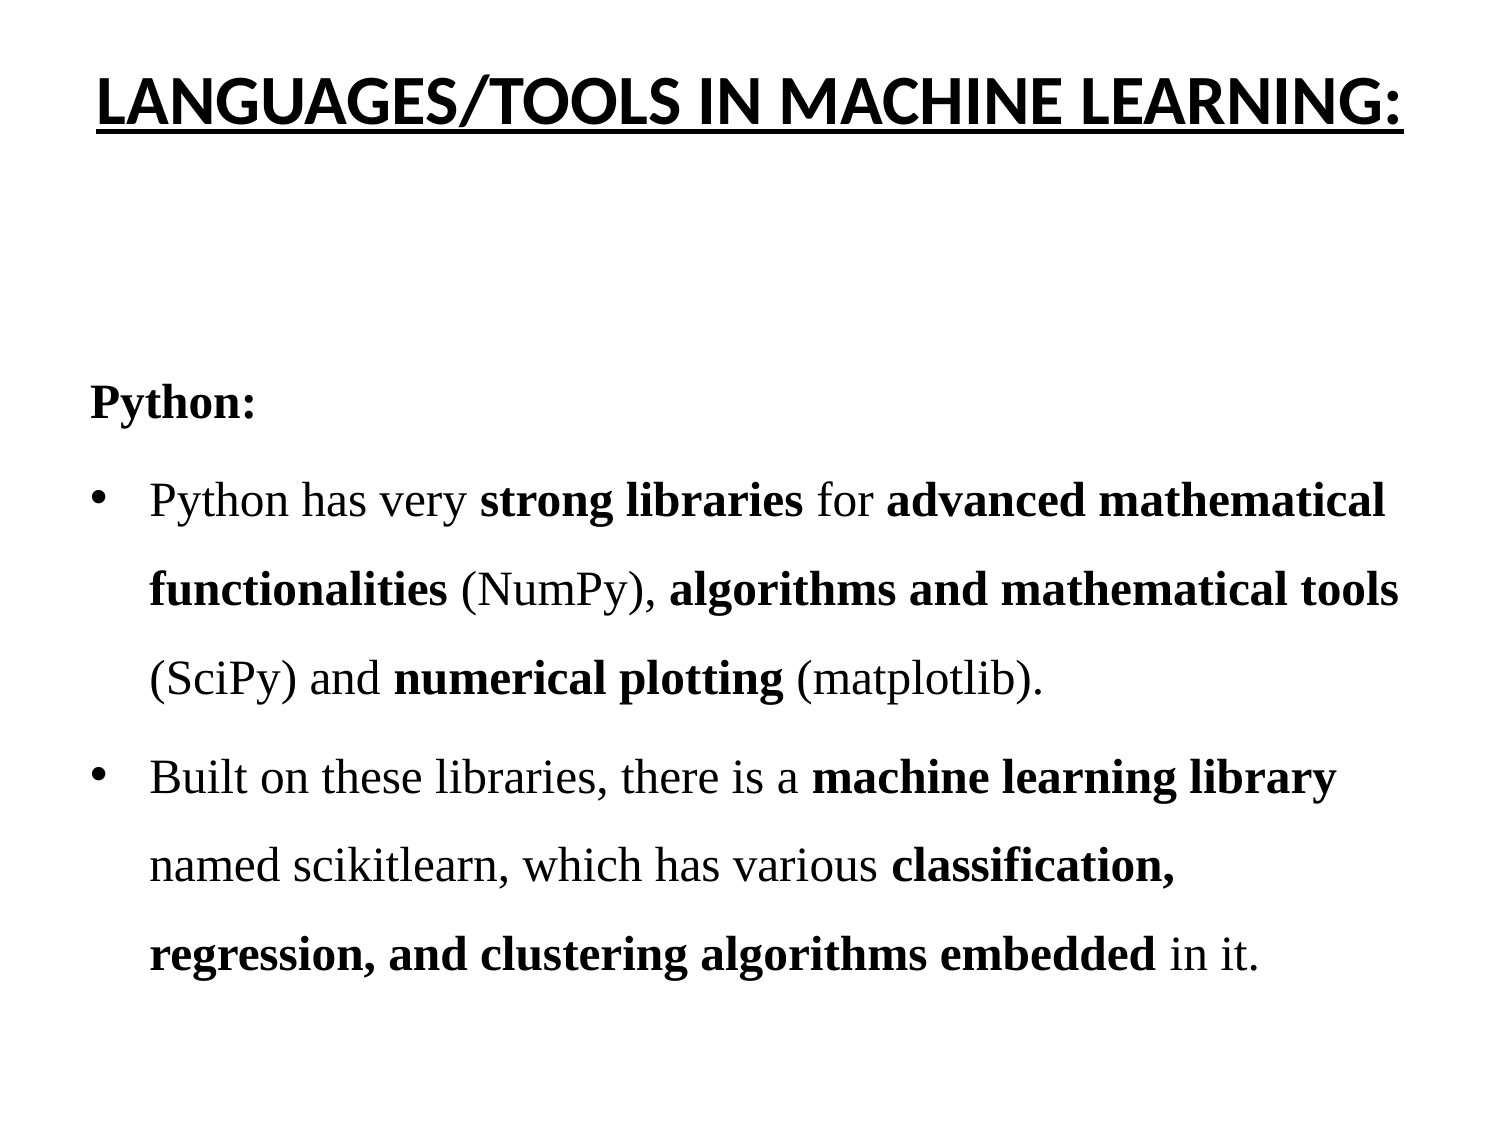

# LANGUAGES/TOOLS IN MACHINE LEARNING:

Python:
Python has very strong libraries for advanced mathematical functionalities (NumPy), algorithms and mathematical tools (SciPy) and numerical plotting (matplotlib).
Built on these libraries, there is a machine learning library named scikitlearn, which has various classification, regression, and clustering algorithms embedded in it.